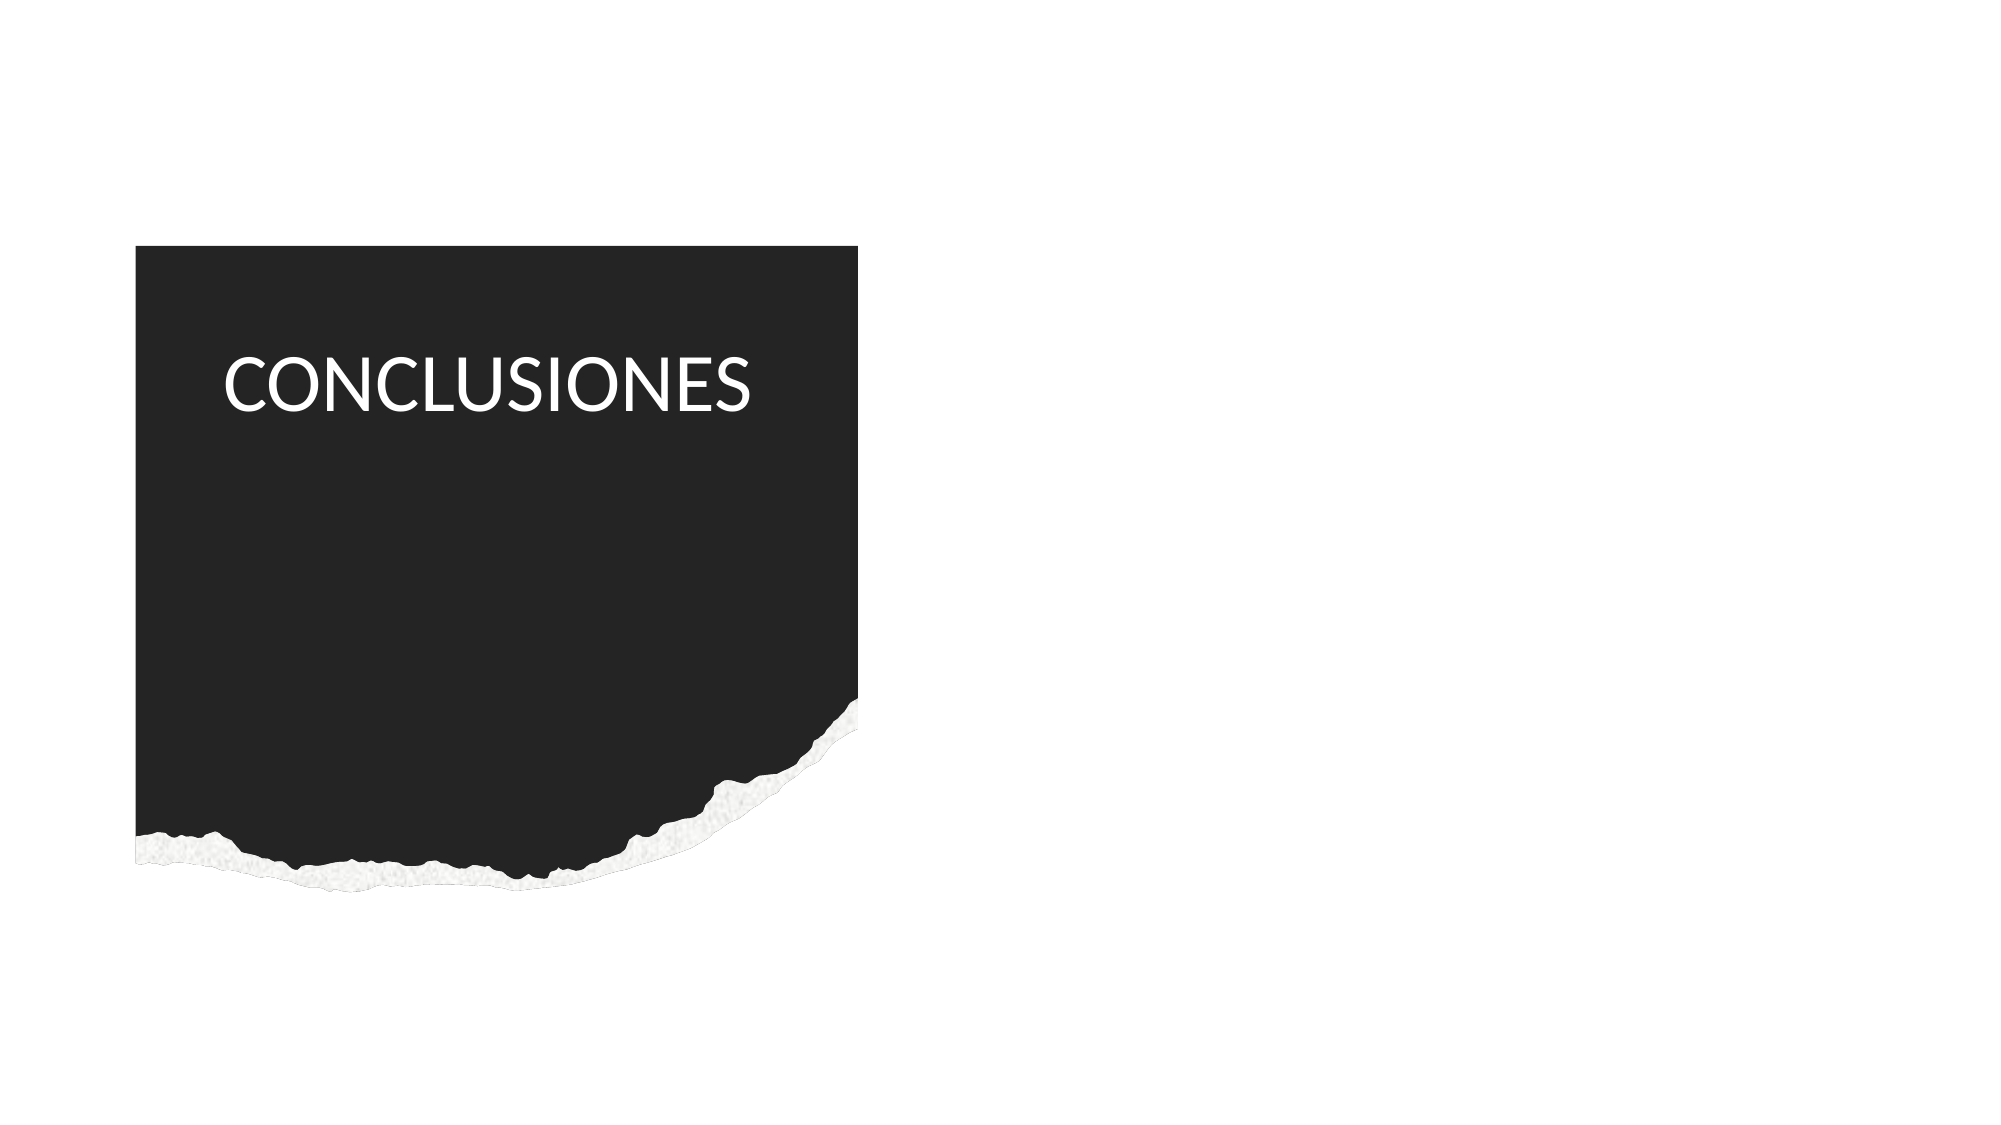

La visión de Amazon consistía en conseguir convertirse en la compañía más centrada en el cliente del mundo. No solo logró esta meta, ha llegado a ser una de las empresas más grandes a nivel mundial.

La estrategia de la compañía ha sido desde hace mucho tiempo tomar riesgos grandes y expandirse a nuevas áreas, teniendo en sus caminos algunos fracasos, pero también los éxitos que la han catapultado a ser uno de los líderes de industrias como ser los servicios de nube.

Le compra de Whole Foods le ha dado un gran aporte no solo financiero si no tecnológico ya que Amazon pudo probar nuevas tecnologías de automatización y actualmente vende las bases de datos de comportamiento humano.

# CONCLUSIONES

Carlo Menjivar